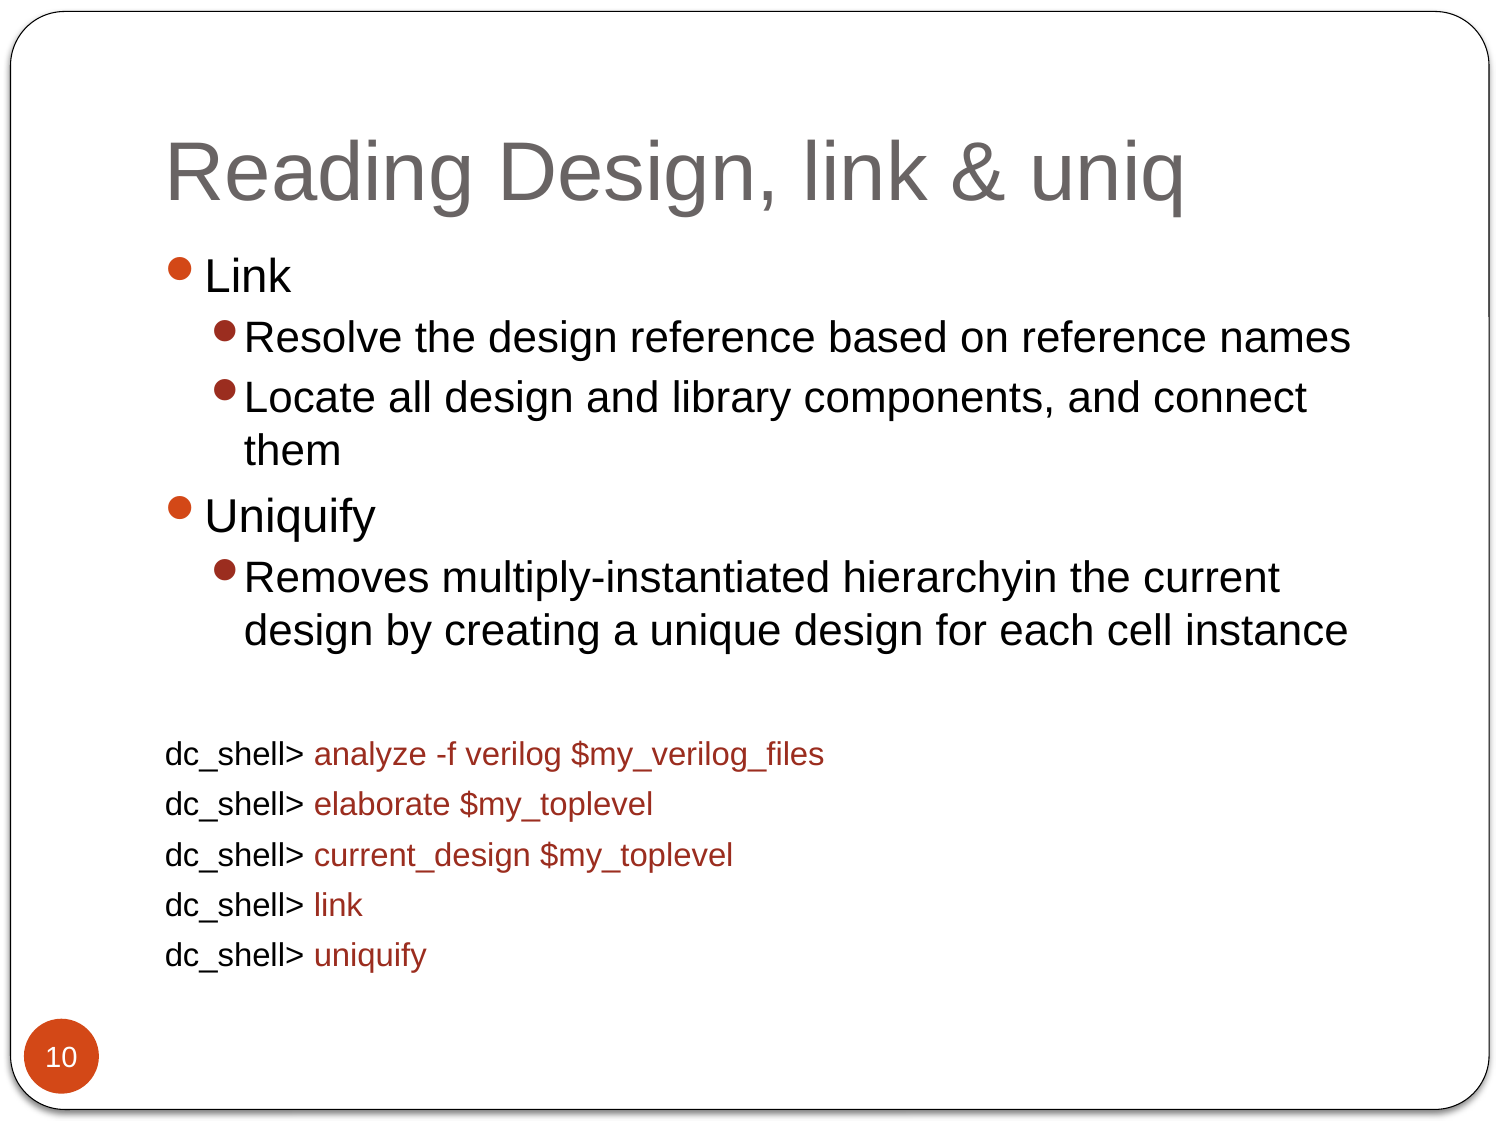

# Reading Design, link & uniq
Link
Resolve the design reference based on reference names
Locate all design and library components, and connect them
Uniquify
Removes multiply-instantiated hierarchyin the current design by creating a unique design for each cell instance

dc_shell> analyze -f verilog $my_verilog_files
dc_shell> elaborate $my_toplevel
dc_shell> current_design $my_toplevel
dc_shell> link
dc_shell> uniquify

10